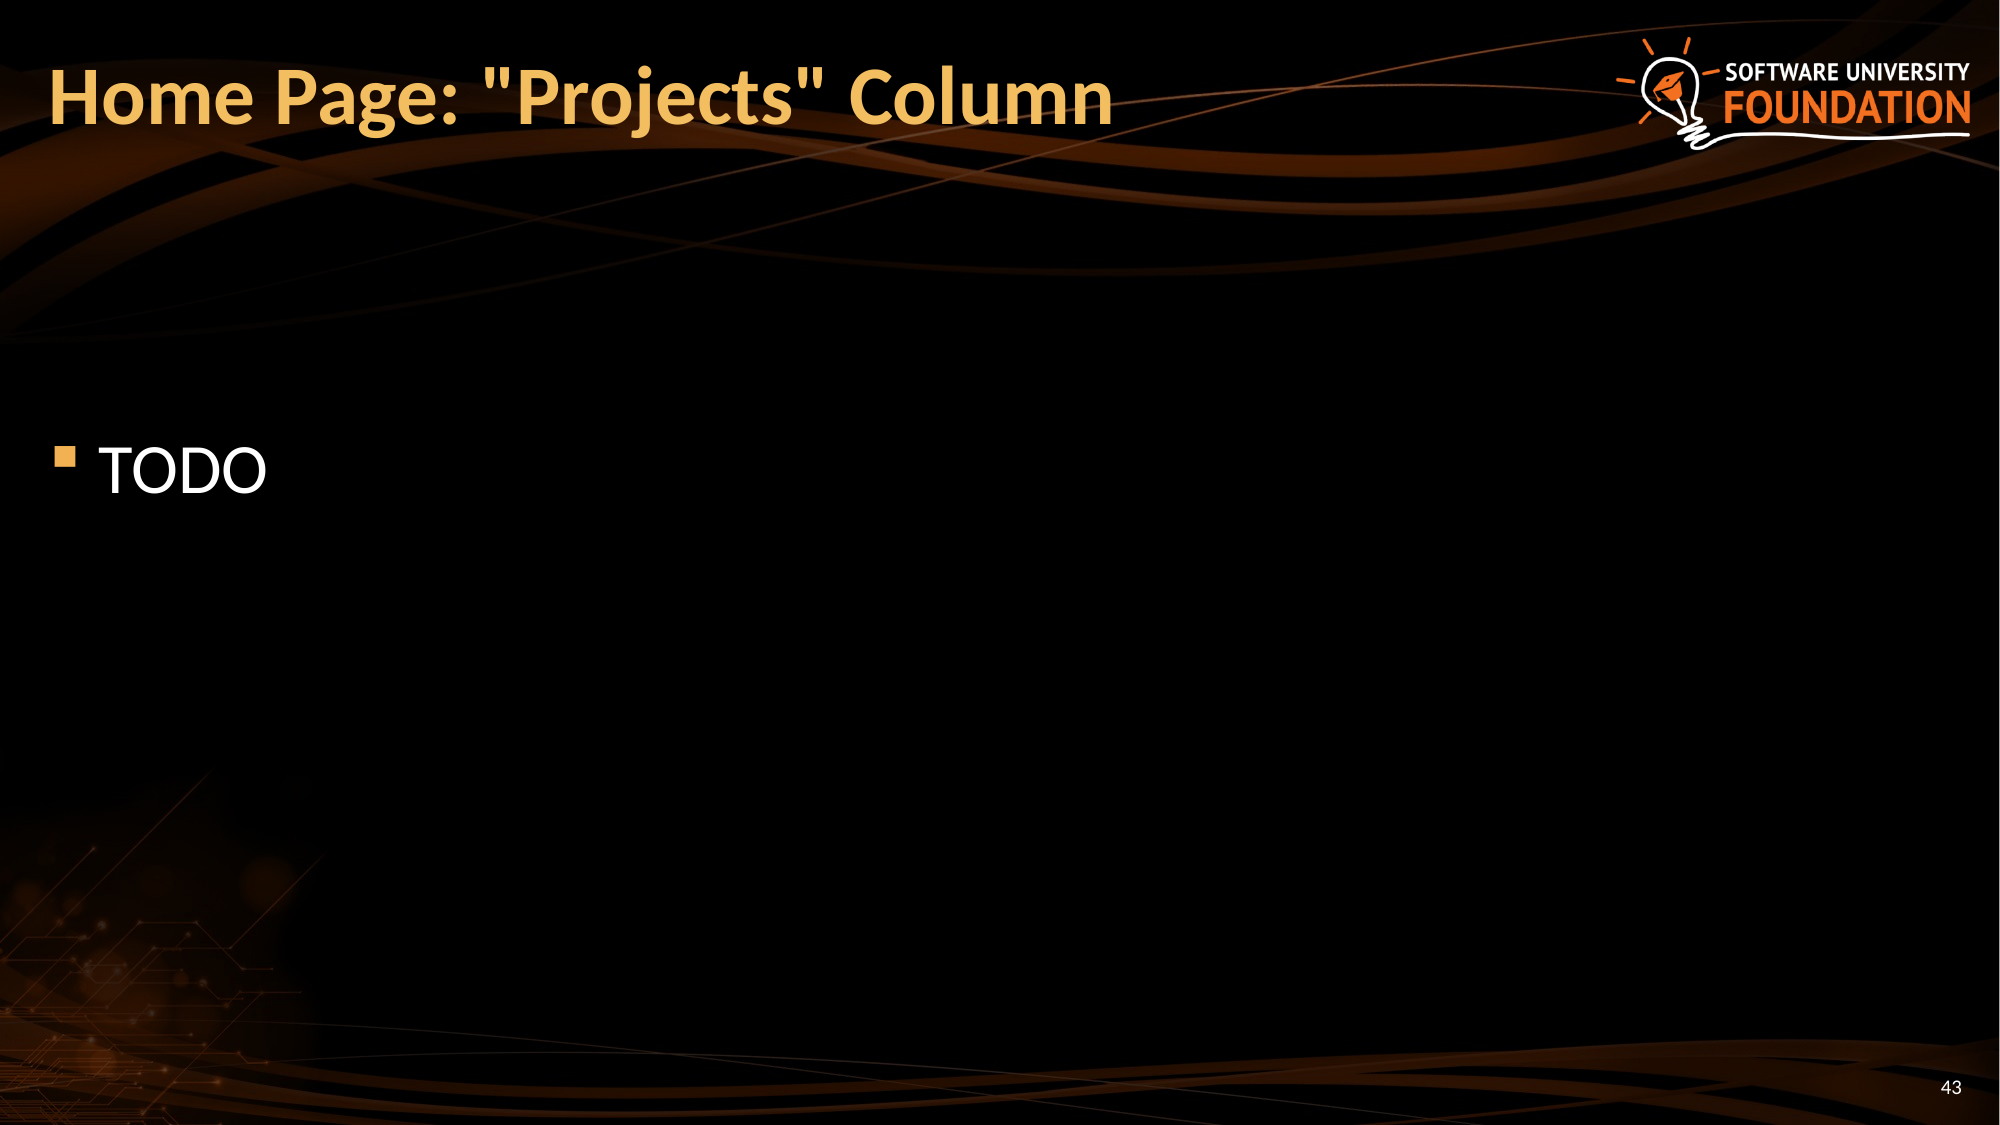

# Home Page: "Projects" Column

TODO
43